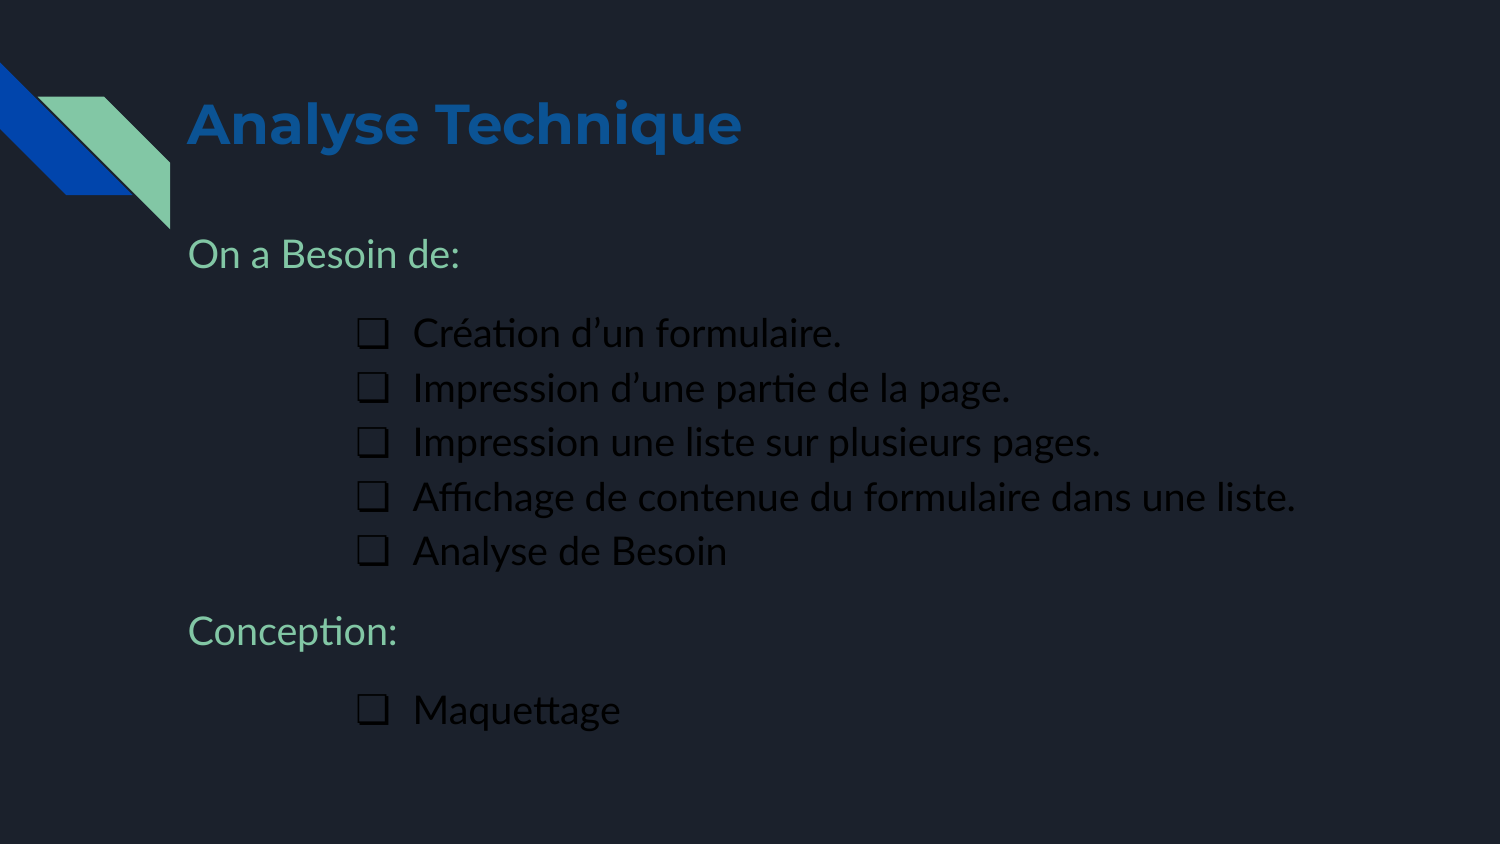

# Analyse Technique

On a Besoin de:
Création d’un formulaire.
Impression d’une partie de la page.
Impression une liste sur plusieurs pages.
Affichage de contenue du formulaire dans une liste.
Analyse de Besoin
Conception:
Maquettage